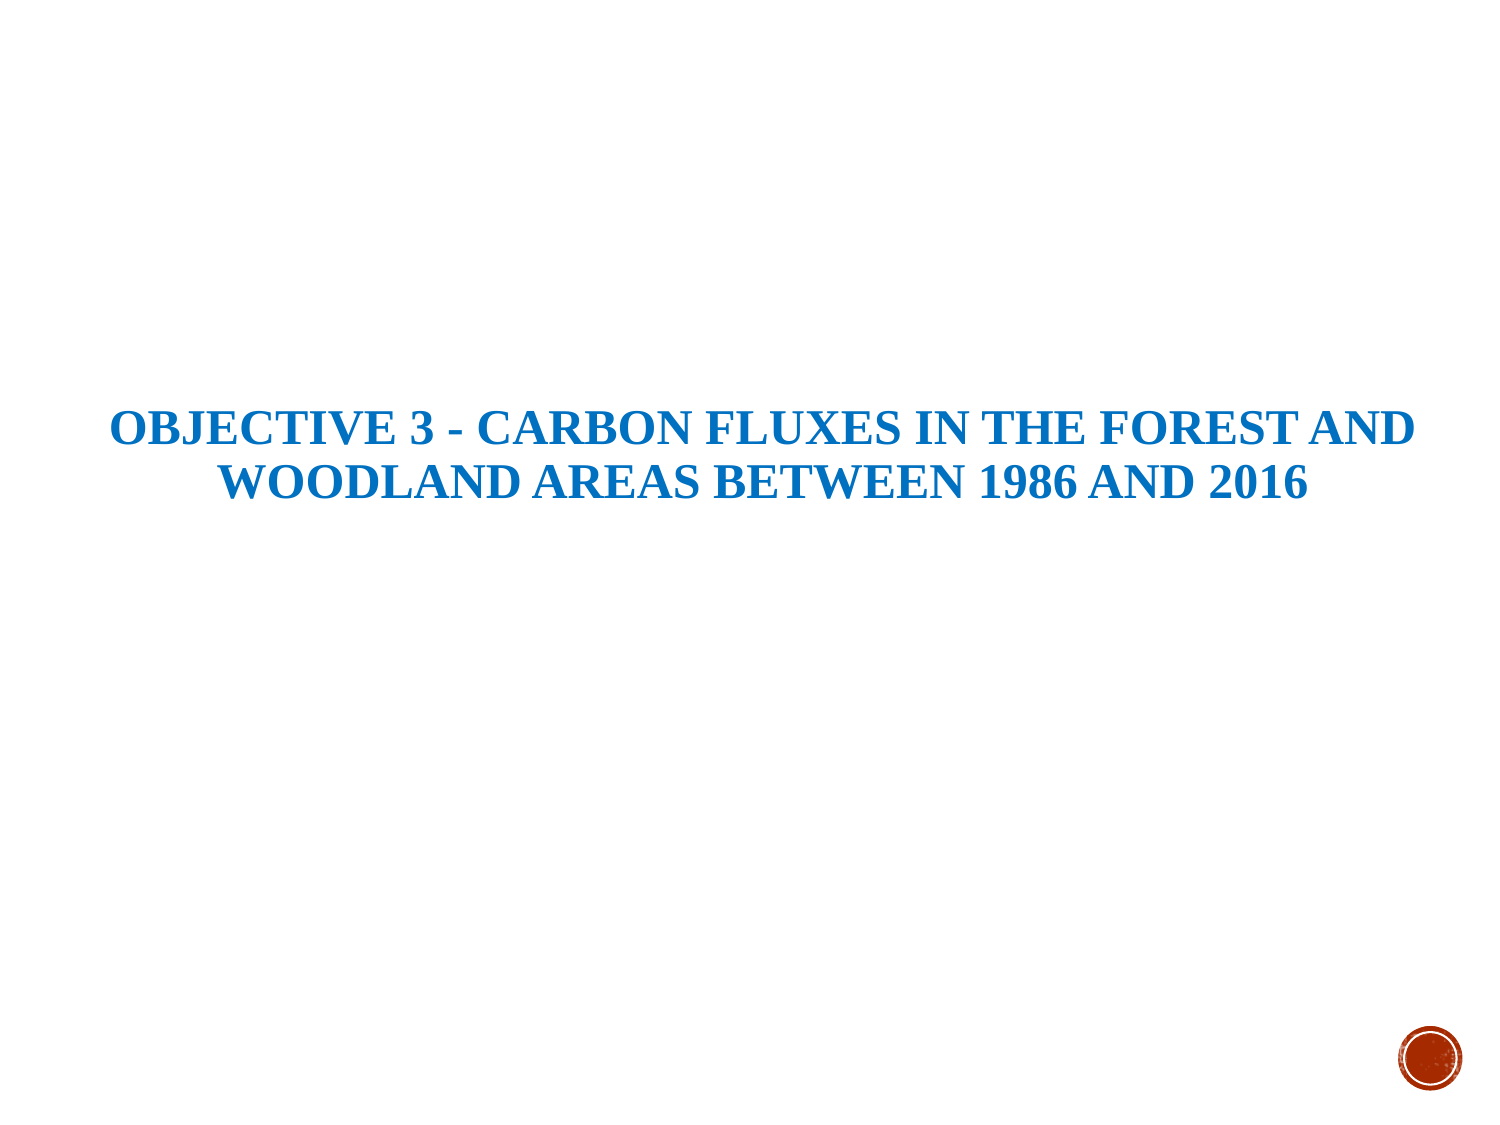

# OBJECTIVE 3 - Carbon Fluxes in the Forest and Woodland areas between 1986 and 2016